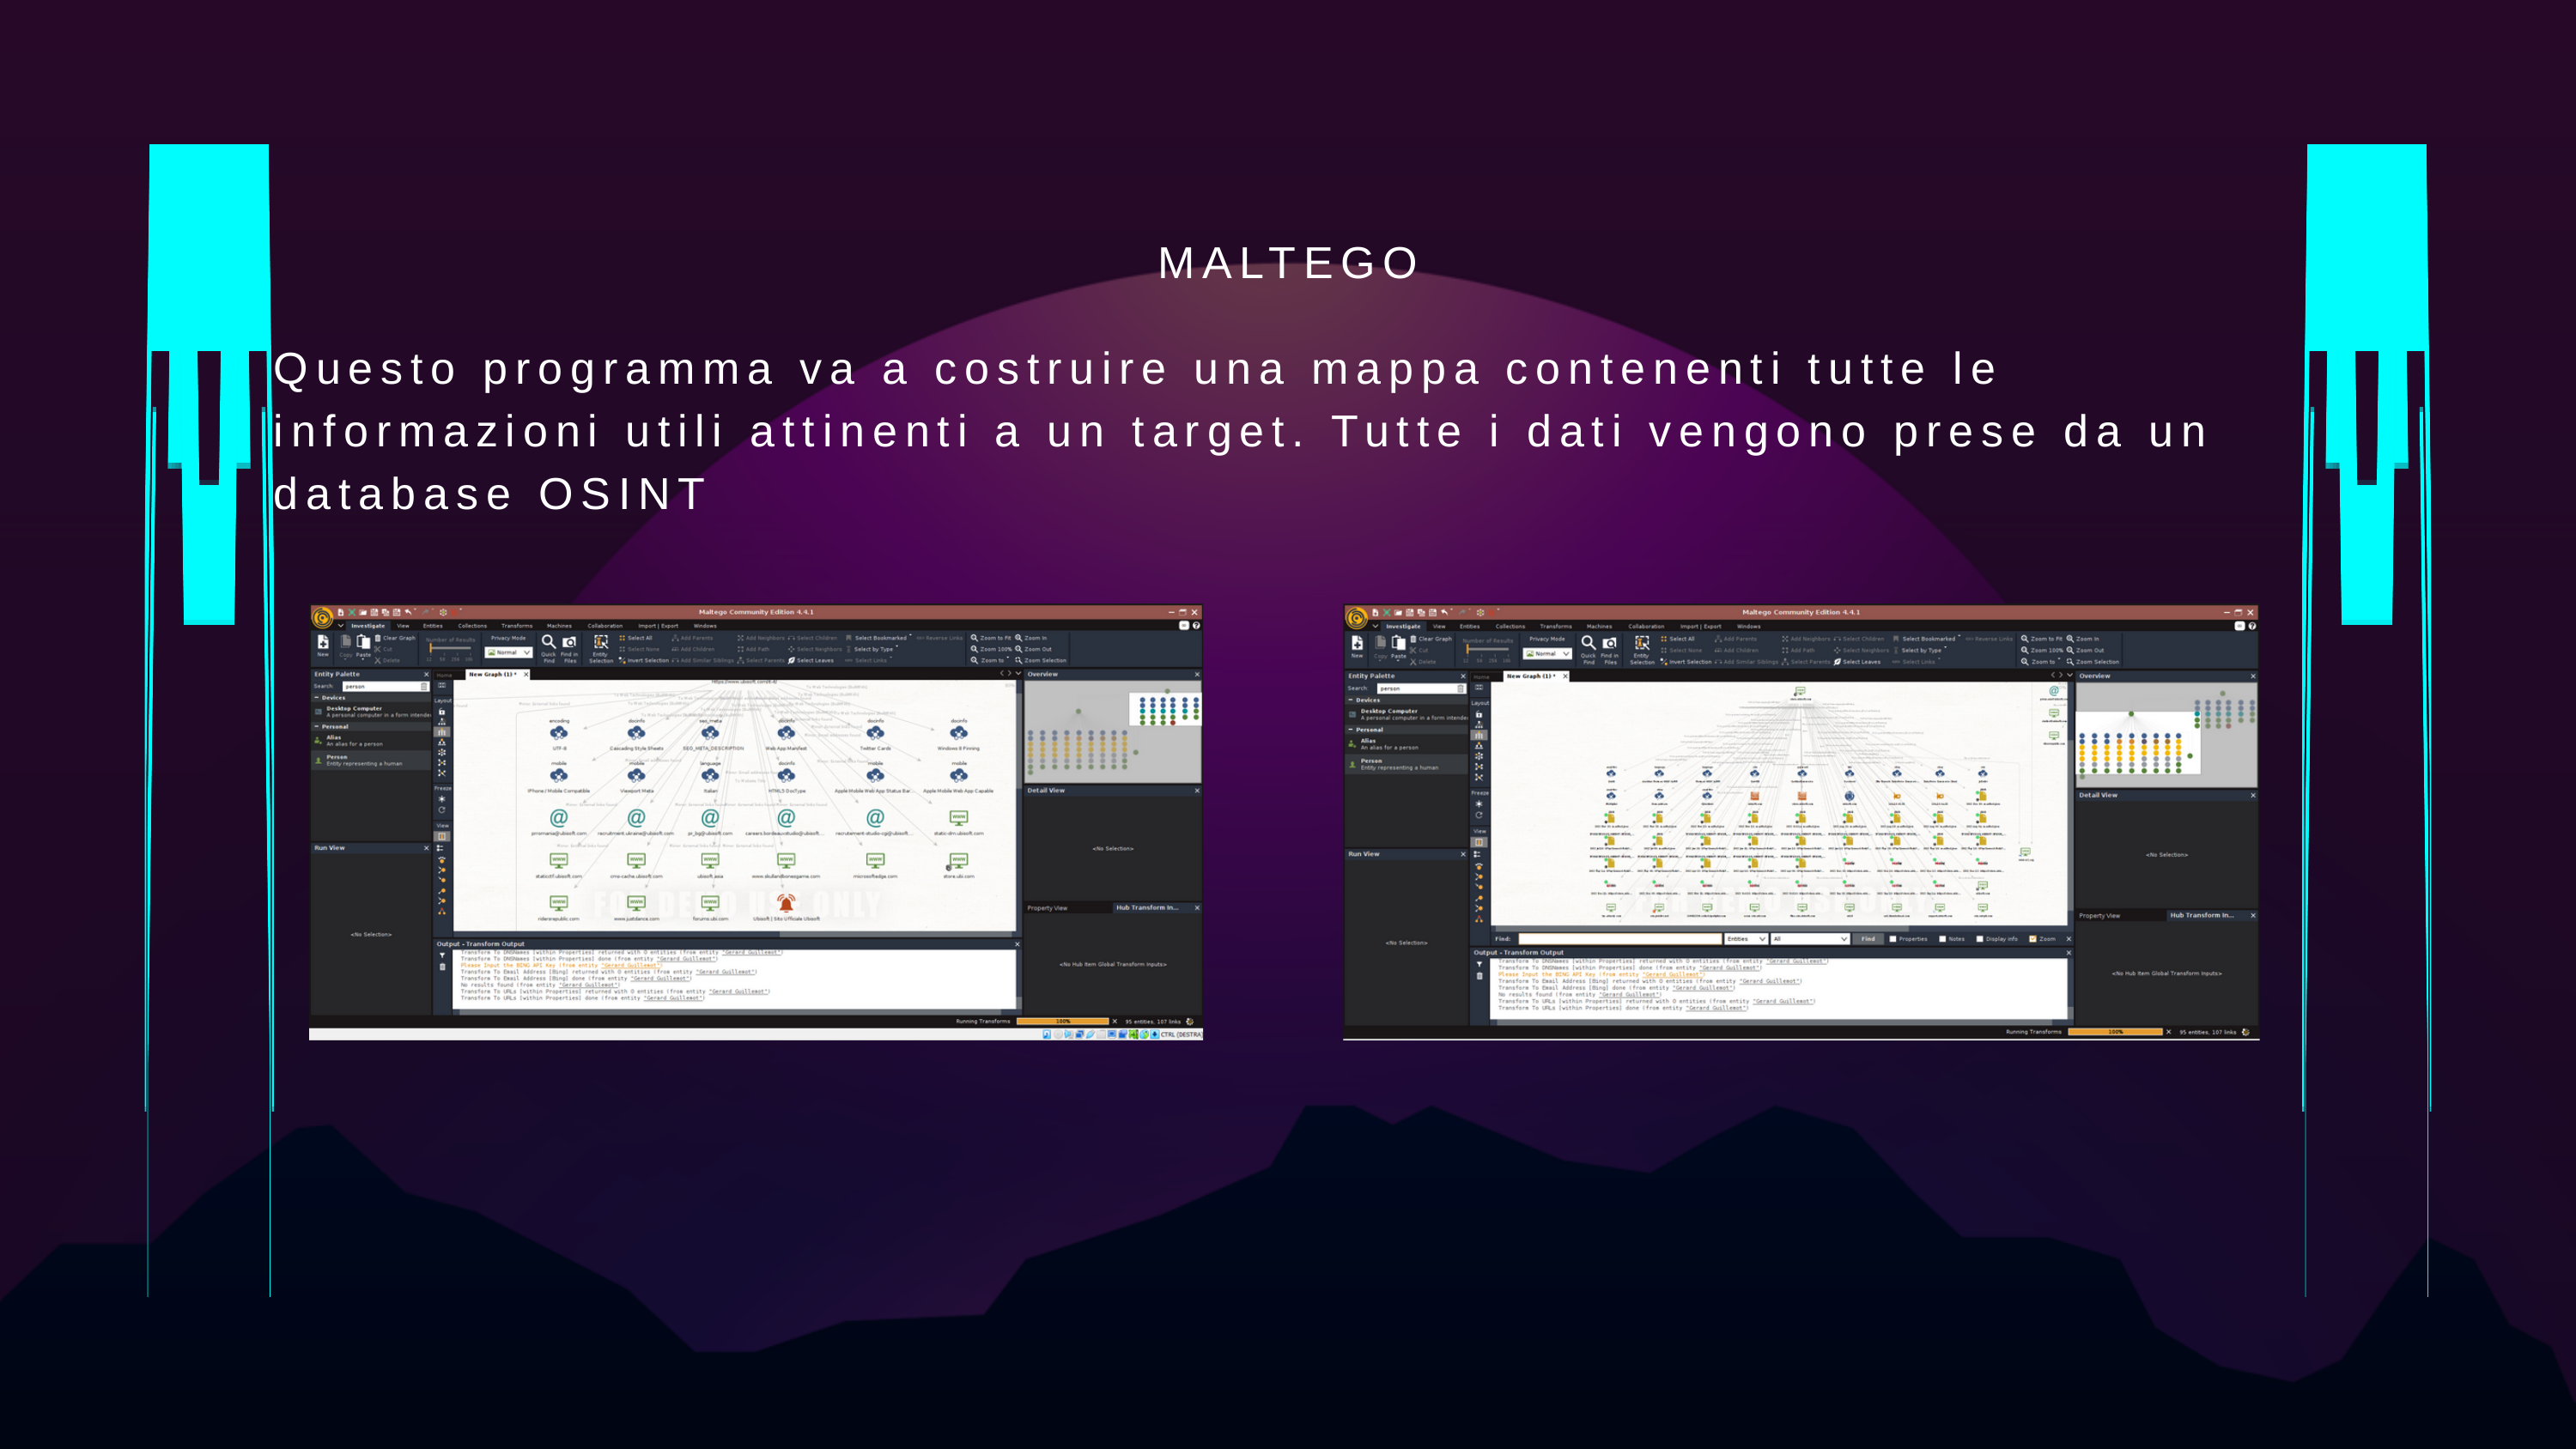

MALTEGO
Questo programma va a costruire una mappa contenenti tutte le informazioni utili attinenti a un target. Tutte i dati vengono prese da un database OSINT